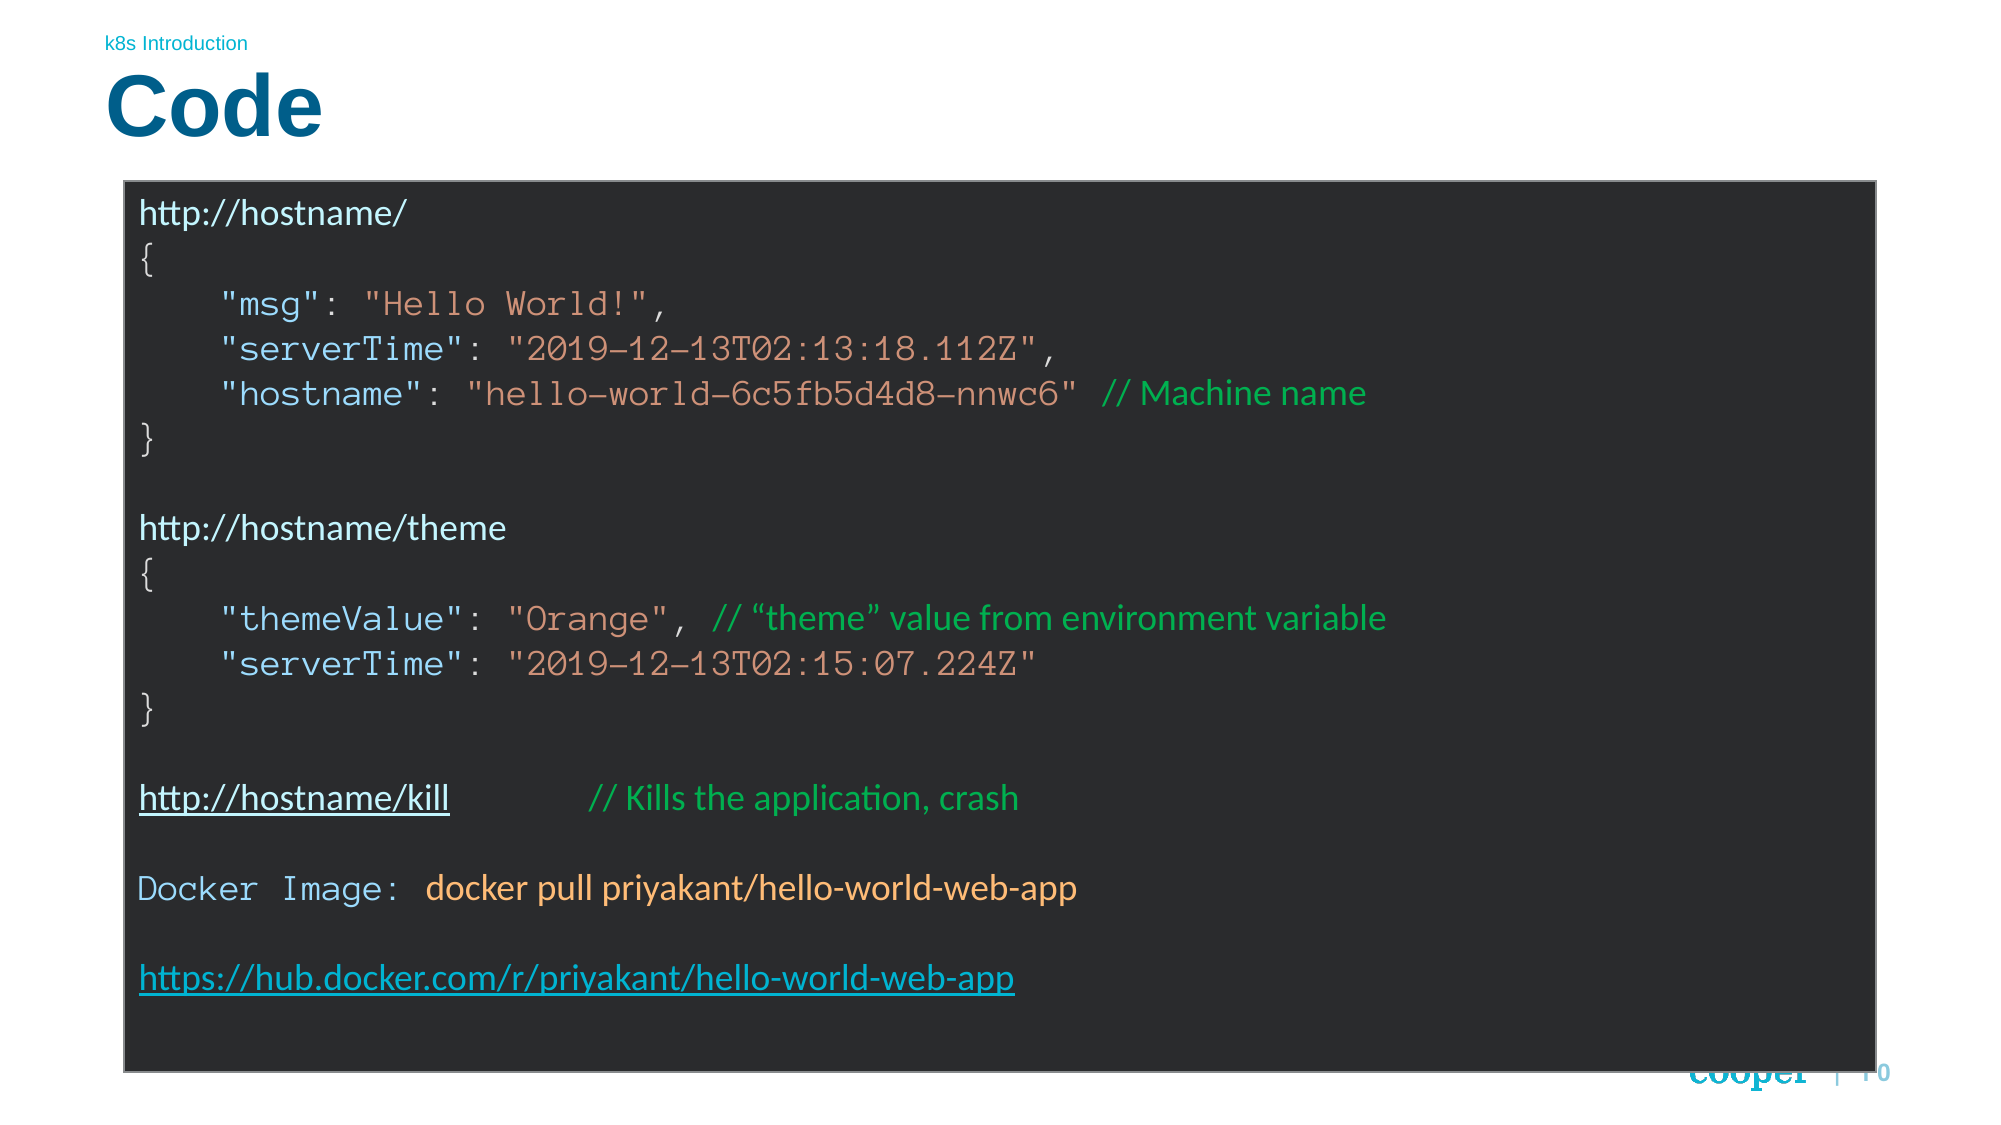

k8s Introduction
# Code
http://hostname/
{
    "msg": "Hello World!",
    "serverTime": "2019-12-13T02:13:18.112Z",
    "hostname": "hello-world-6c5fb5d4d8-nnwc6" // Machine name
}

http://hostname/theme
{
    "themeValue": "Orange", // “theme” value from environment variable
    "serverTime": "2019-12-13T02:15:07.224Z"
}

http://hostname/kill	// Kills the application, crash

Docker Image: docker pull priyakant/hello-world-web-app

https://hub.docker.com/r/priyakant/hello-world-web-app